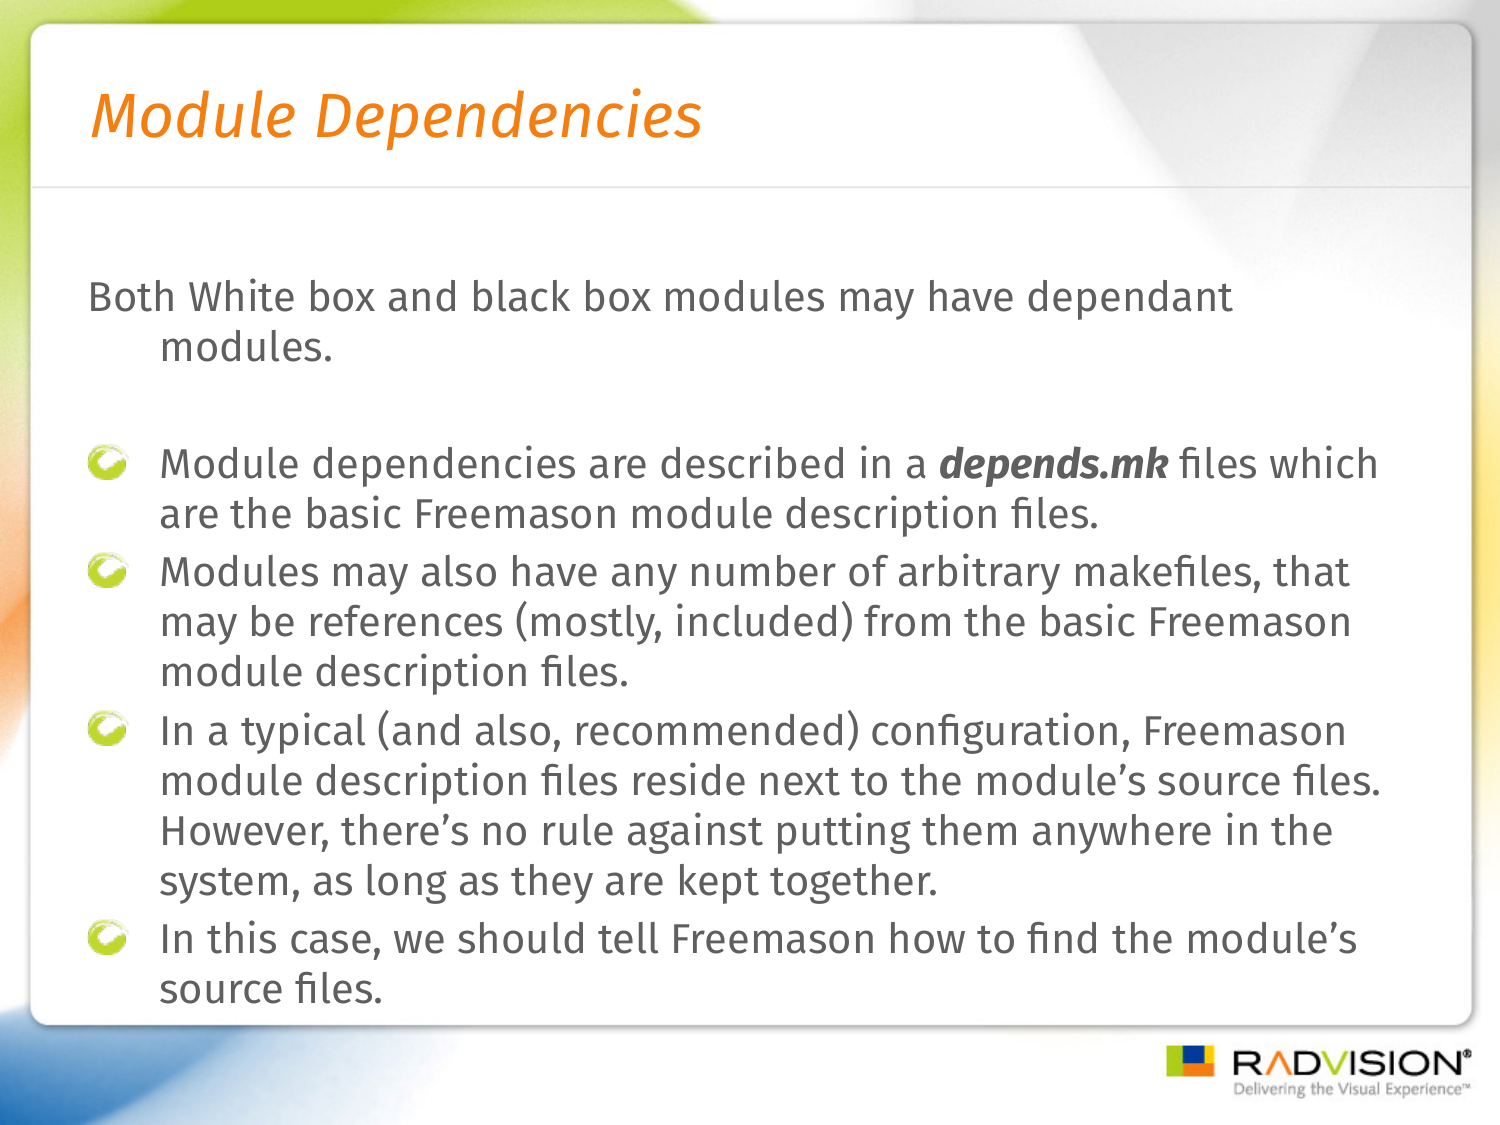

# Module Dependencies
Both White box and black box modules may have dependant modules.

Module dependencies are described in a depends.mk files which are the basic Freemason module description files.
Modules may also have any number of arbitrary makefiles, that may be references (mostly, included) from the basic Freemason module description files.
In a typical (and also, recommended) configuration, Freemason module description files reside next to the module’s source files. However, there’s no rule against putting them anywhere in the system, as long as they are kept together.
In this case, we should tell Freemason how to find the module’s source files.